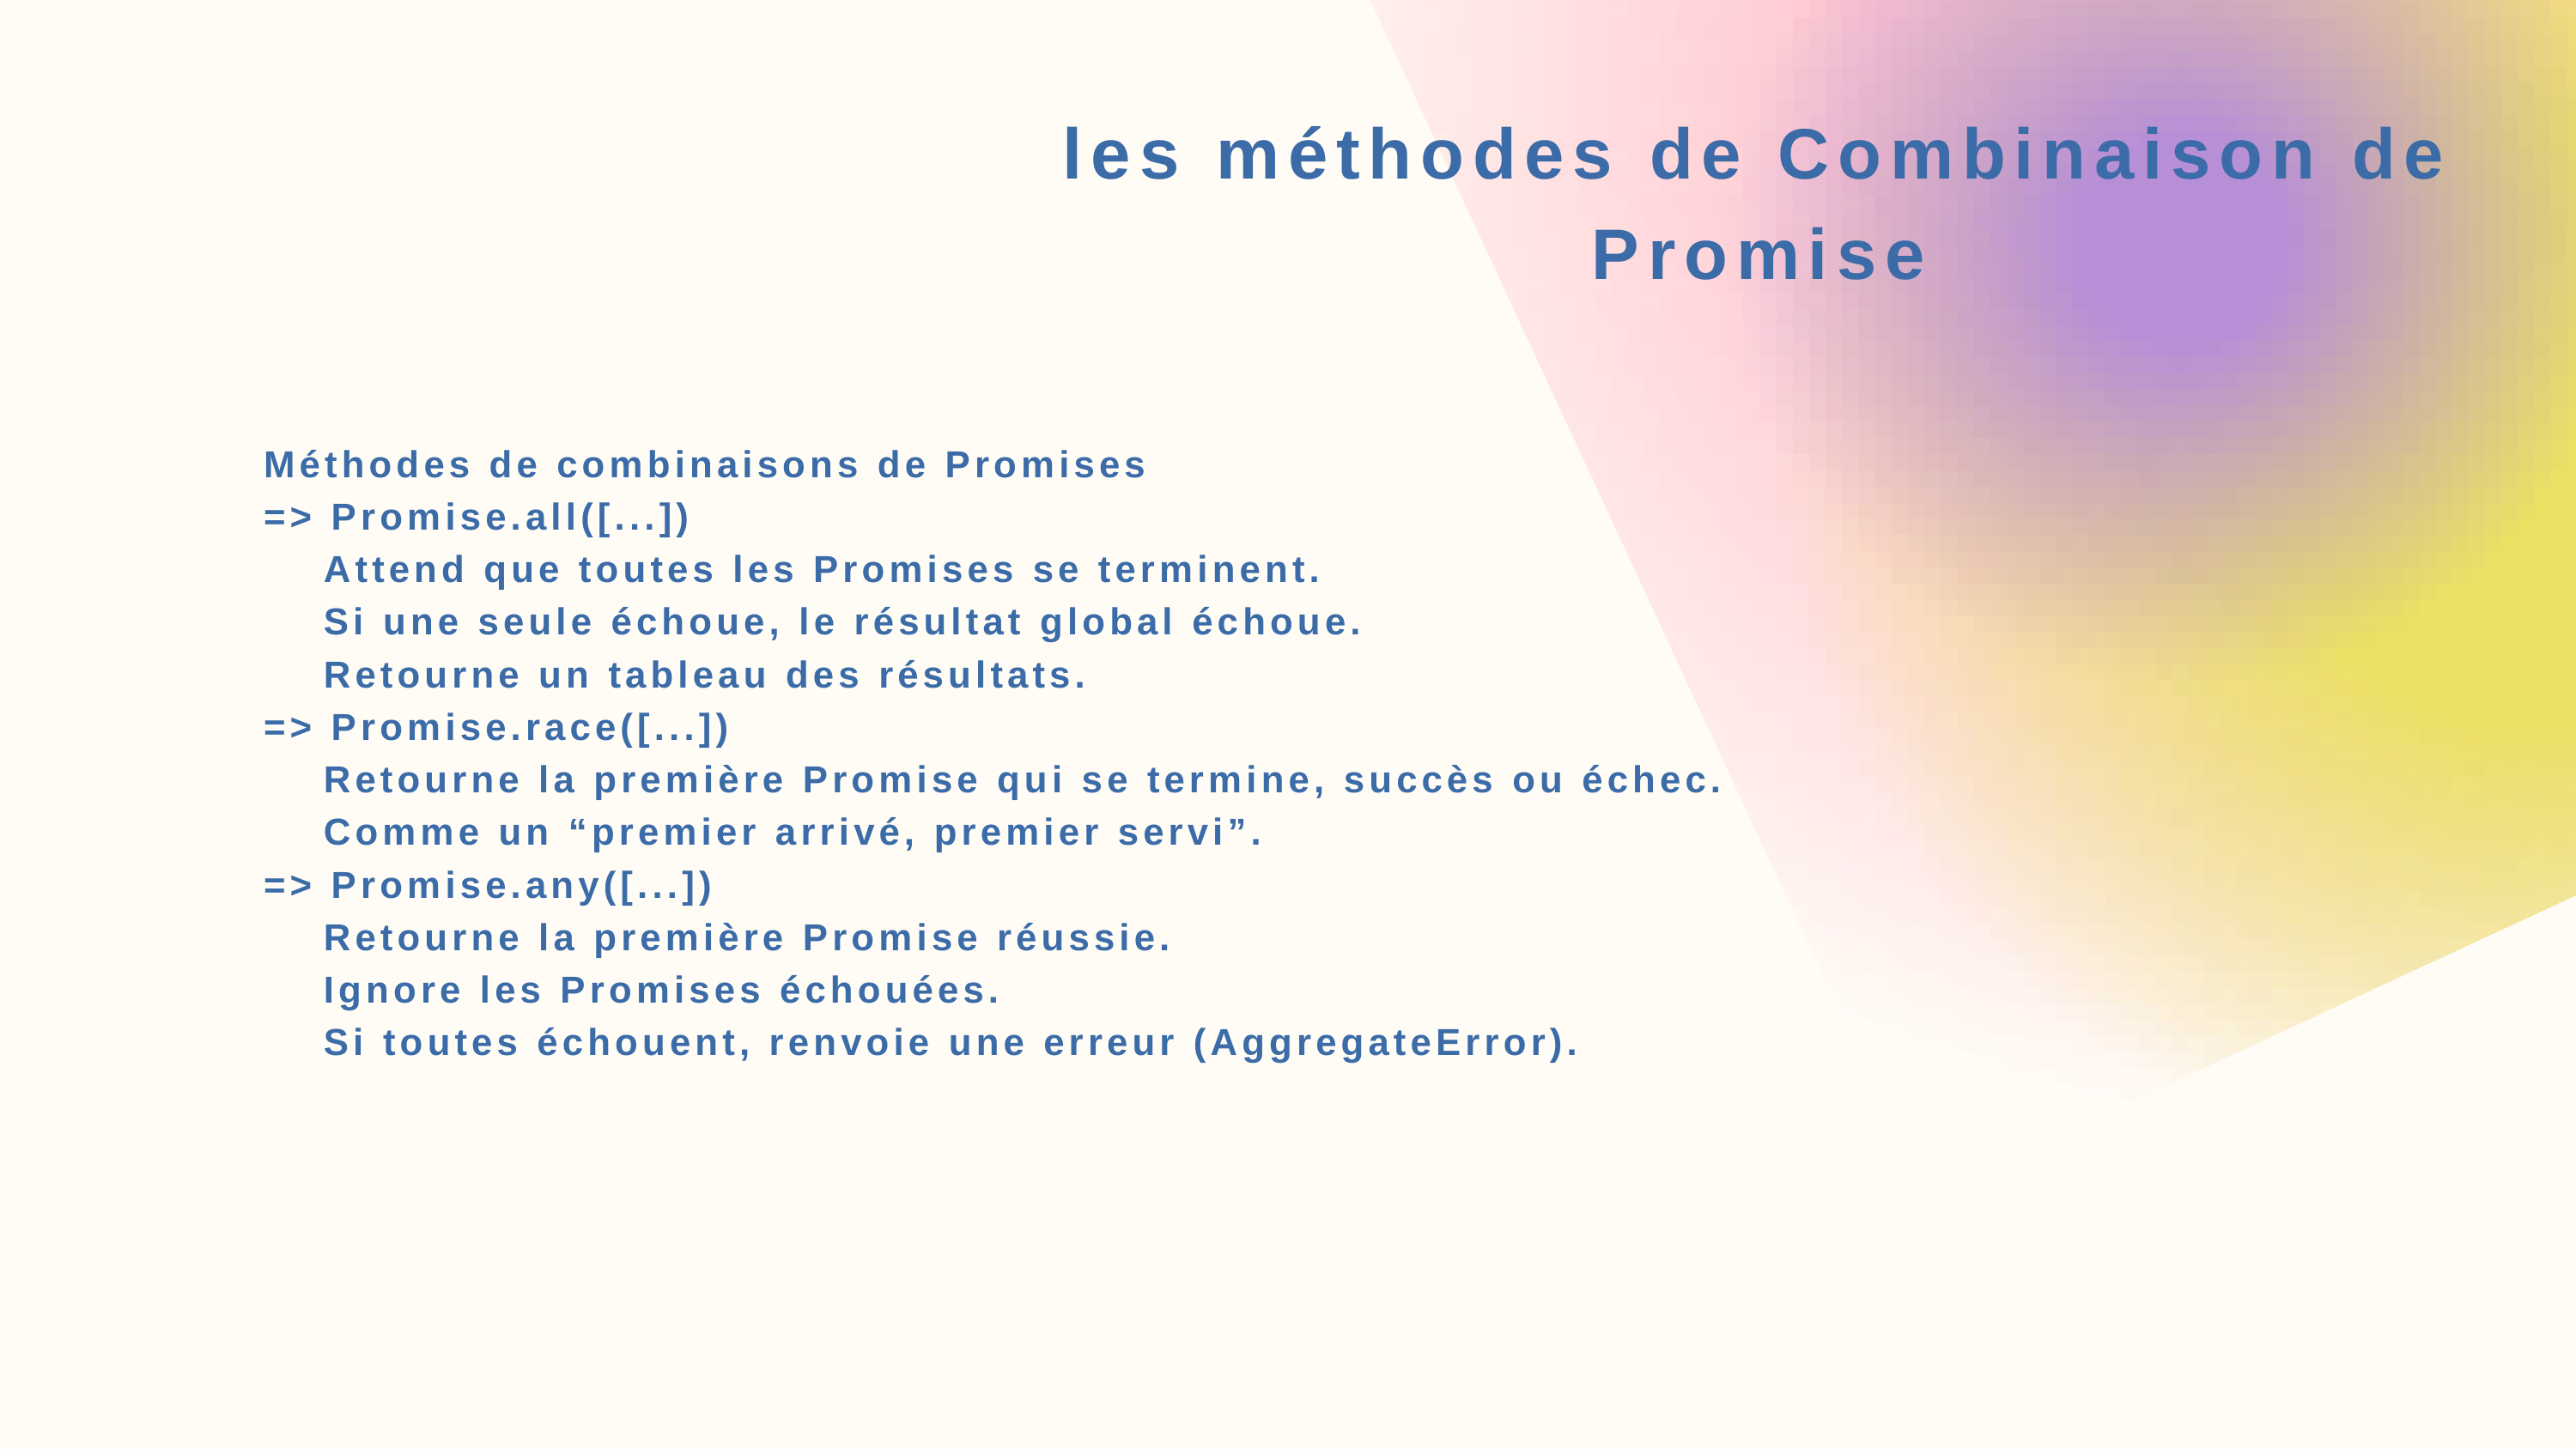

les méthodes de Combinaison de Promise
Méthodes de combinaisons de Promises
=> Promise.all([...])
    Attend que toutes les Promises se terminent.
    Si une seule échoue, le résultat global échoue.
    Retourne un tableau des résultats.
=> Promise.race([...])
    Retourne la première Promise qui se termine, succès ou échec.
    Comme un “premier arrivé, premier servi”.
=> Promise.any([...])
    Retourne la première Promise réussie.
    Ignore les Promises échouées.
    Si toutes échouent, renvoie une erreur (AggregateError).